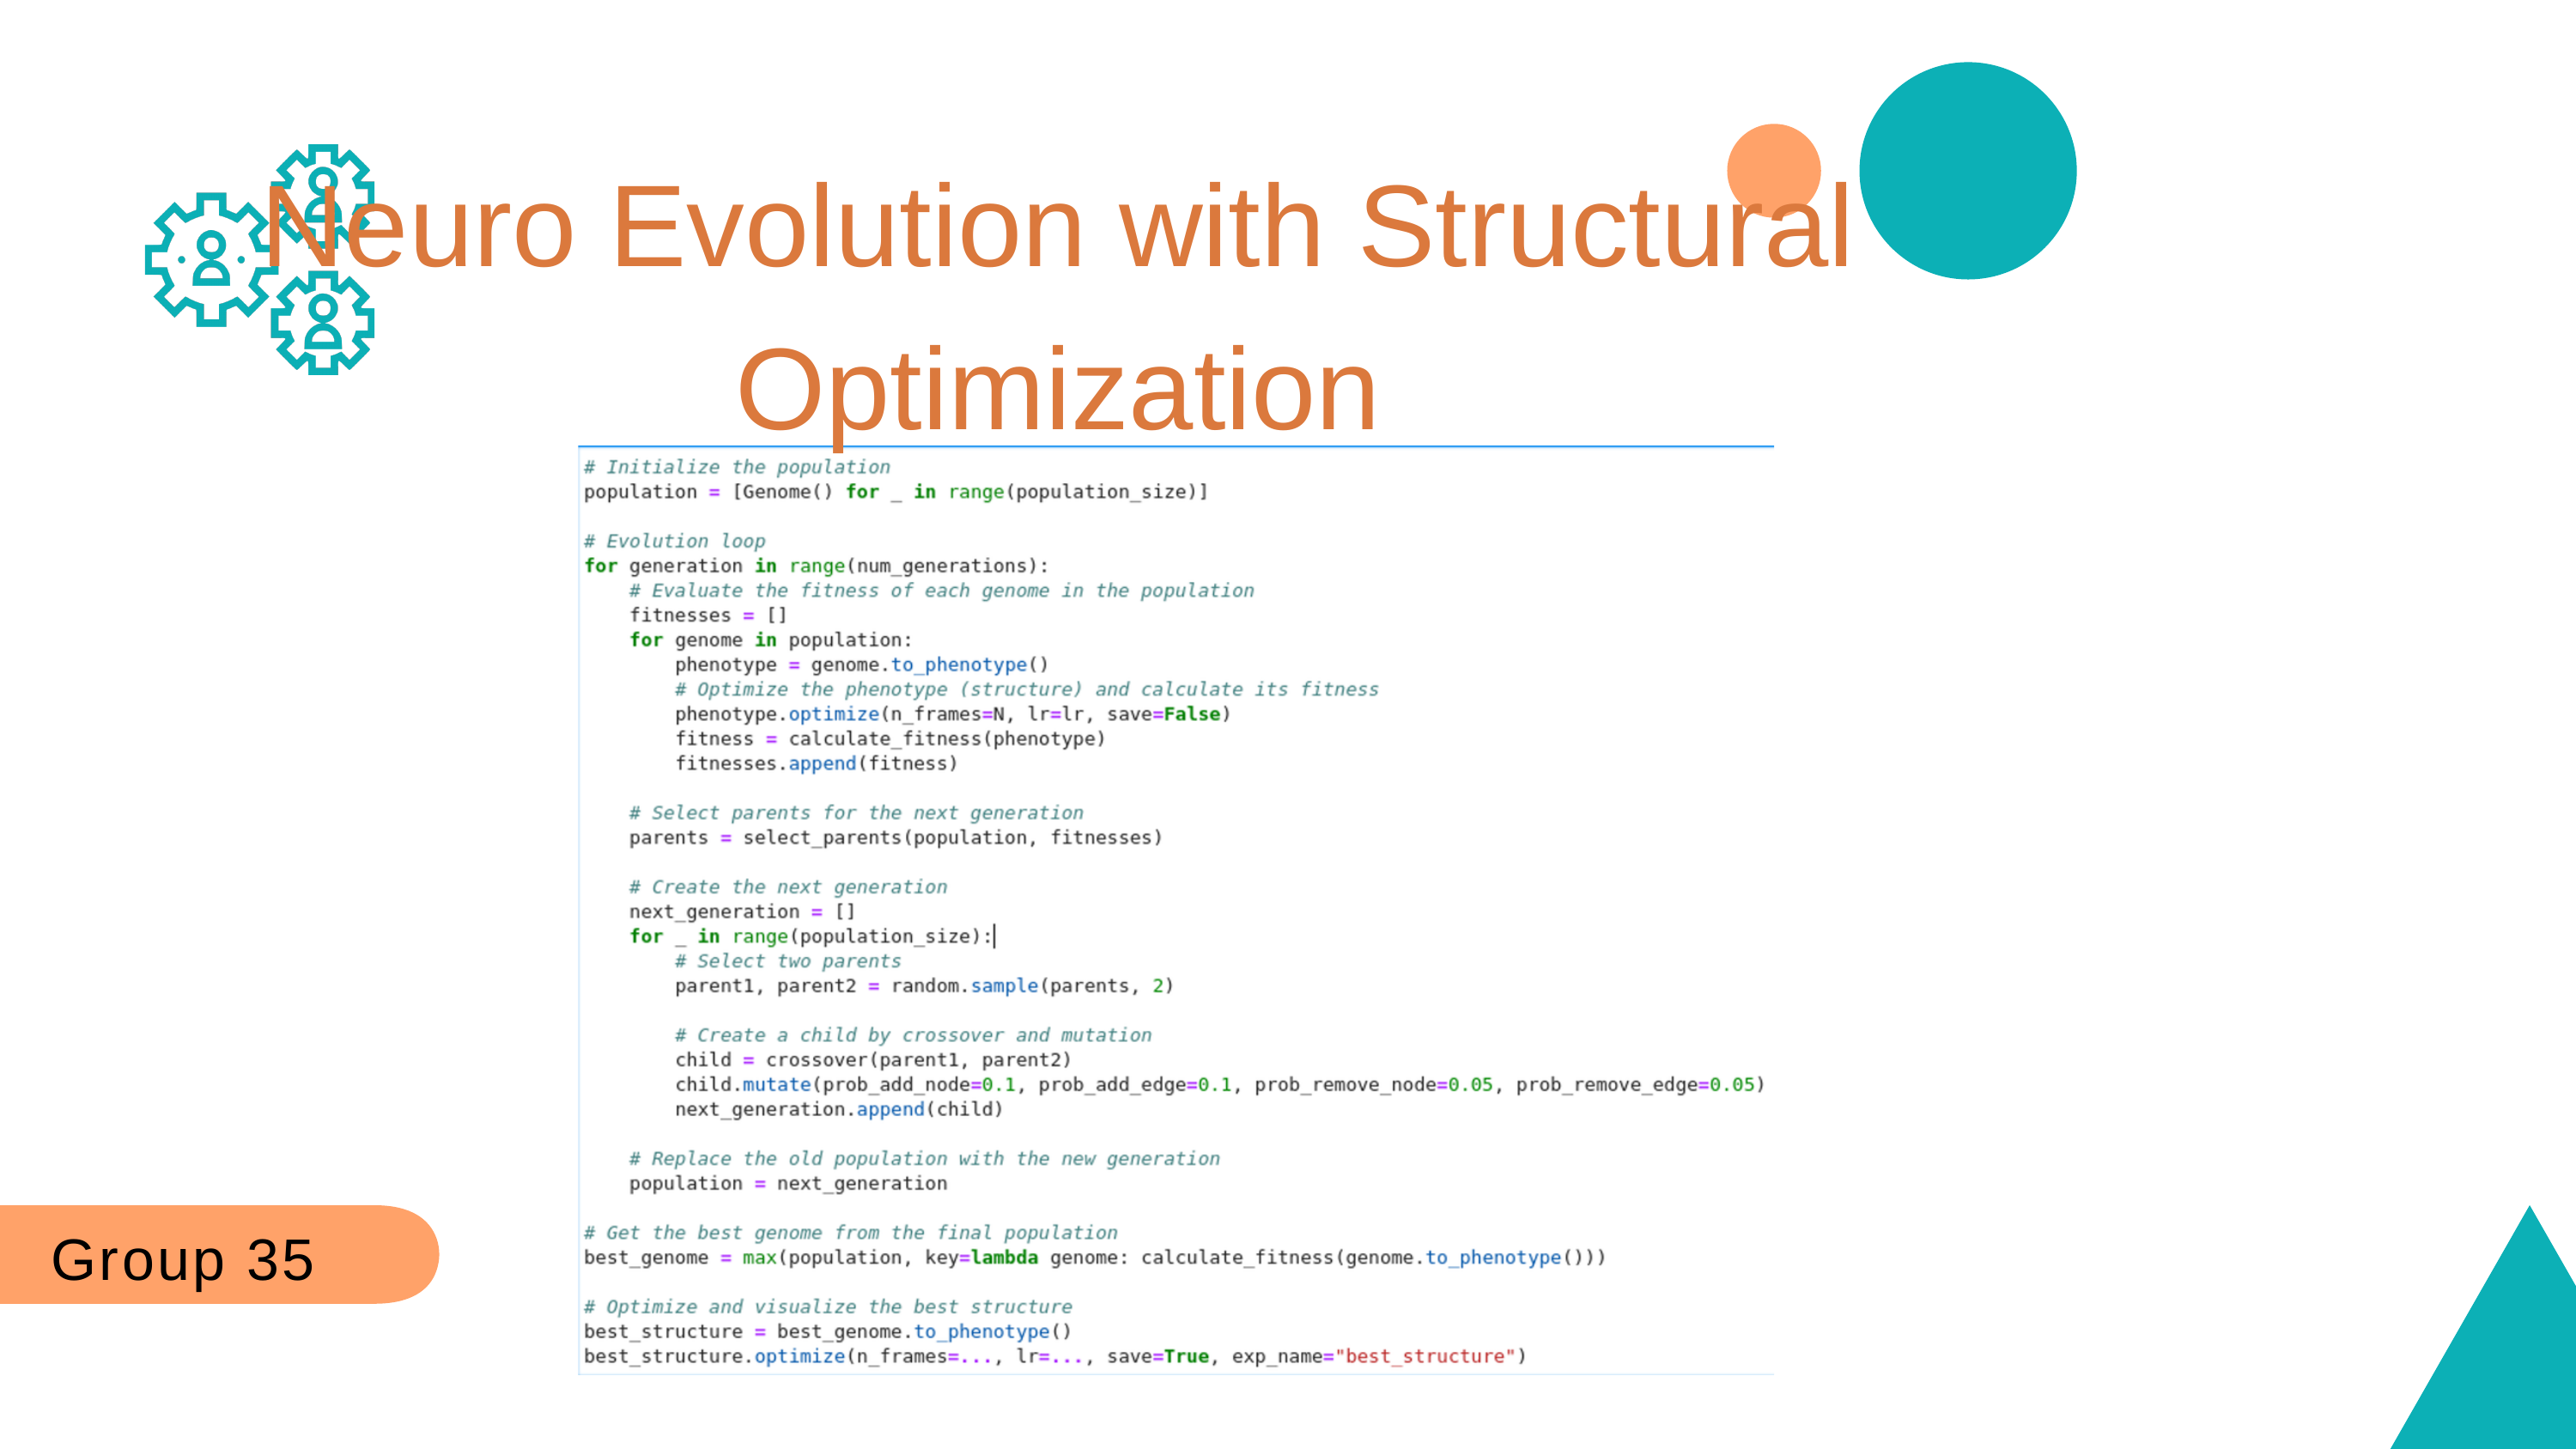

Neuro Evolution with Structural Optimization

Group 35